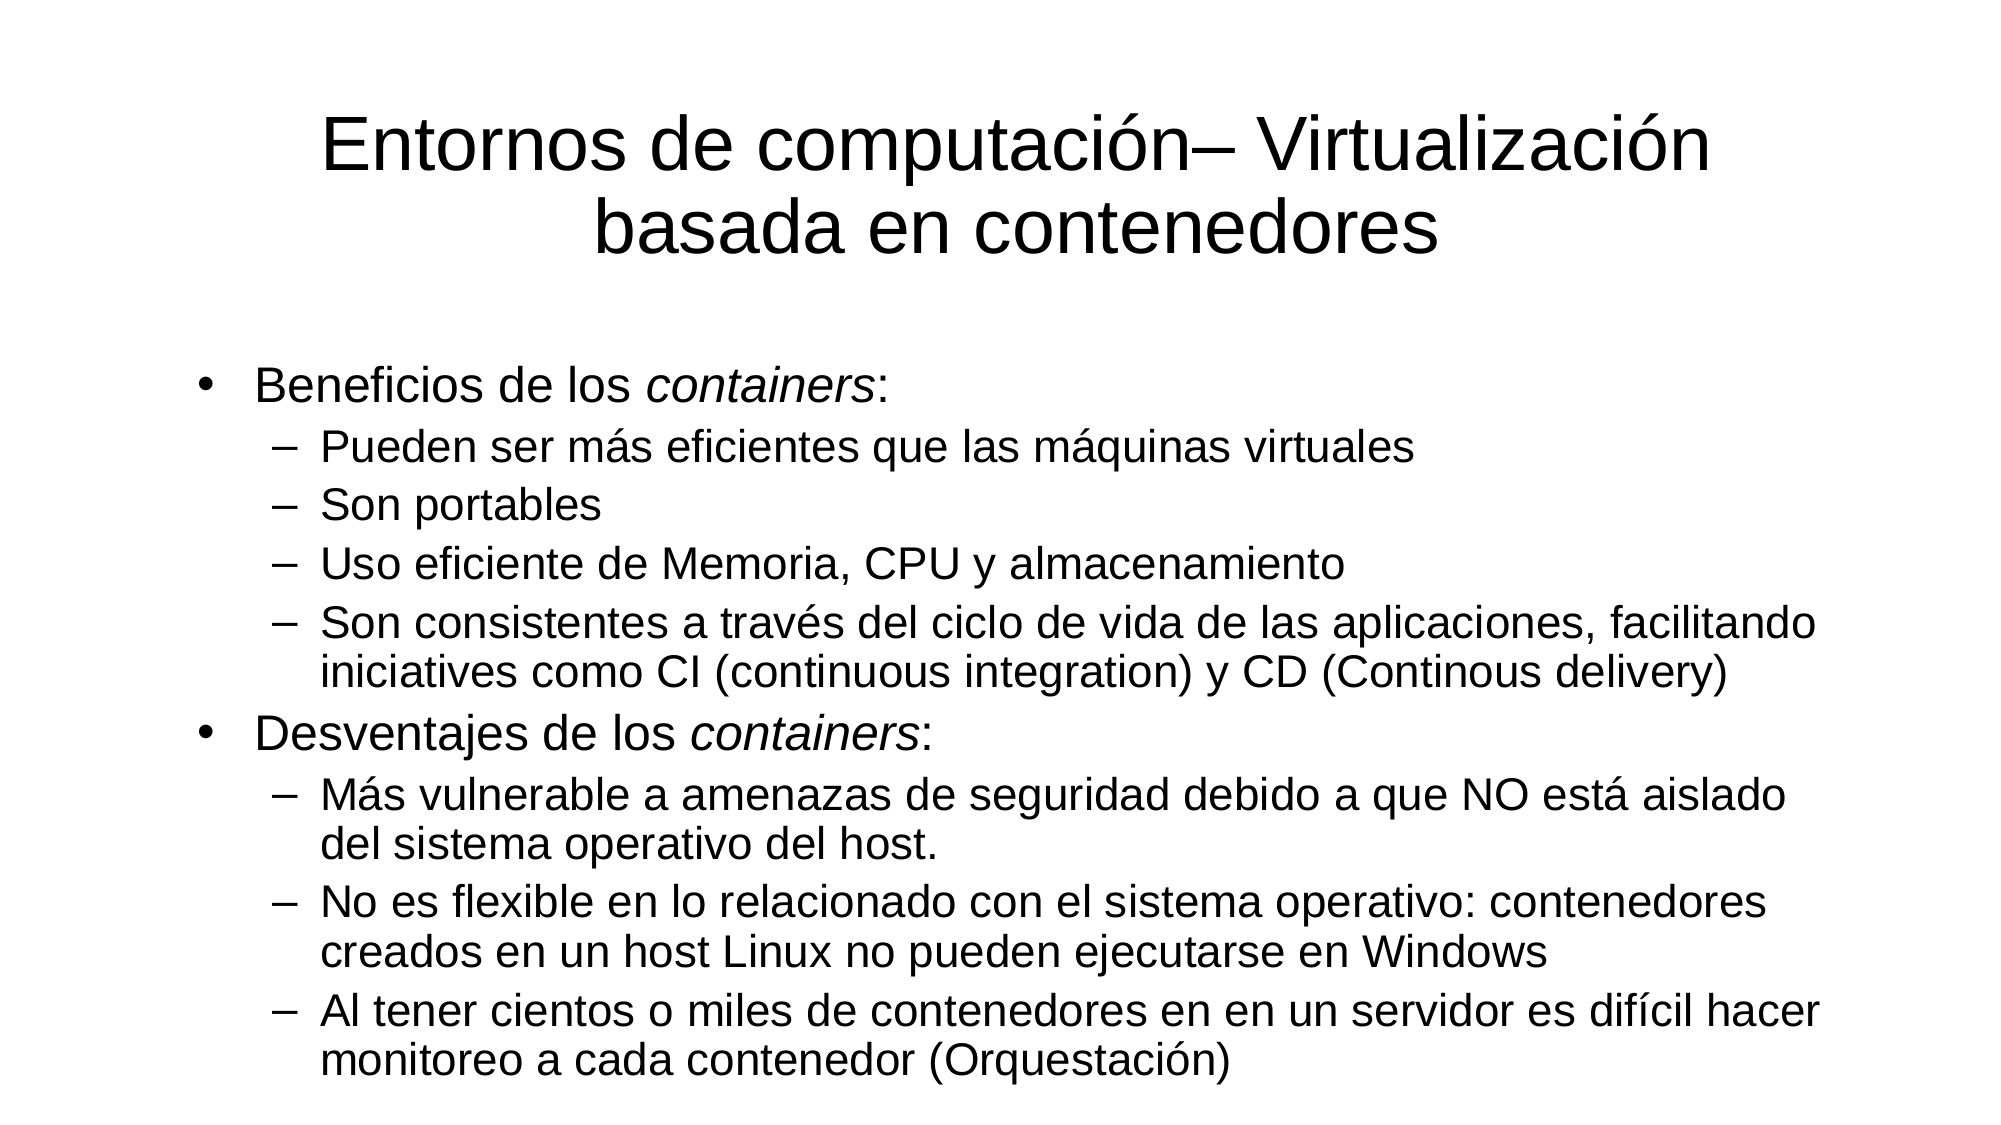

# Entornos de computación– Virtualización basada en contenedores
Beneficios de los containers:
Pueden ser más eficientes que las máquinas virtuales
Son portables
Uso eficiente de Memoria, CPU y almacenamiento
Son consistentes a través del ciclo de vida de las aplicaciones, facilitando iniciatives como CI (continuous integration) y CD (Continous delivery)
Desventajes de los containers:
Más vulnerable a amenazas de seguridad debido a que NO está aislado del sistema operativo del host.
No es flexible en lo relacionado con el sistema operativo: contenedores creados en un host Linux no pueden ejecutarse en Windows
Al tener cientos o miles de contenedores en en un servidor es difícil hacer monitoreo a cada contenedor (Orquestación)